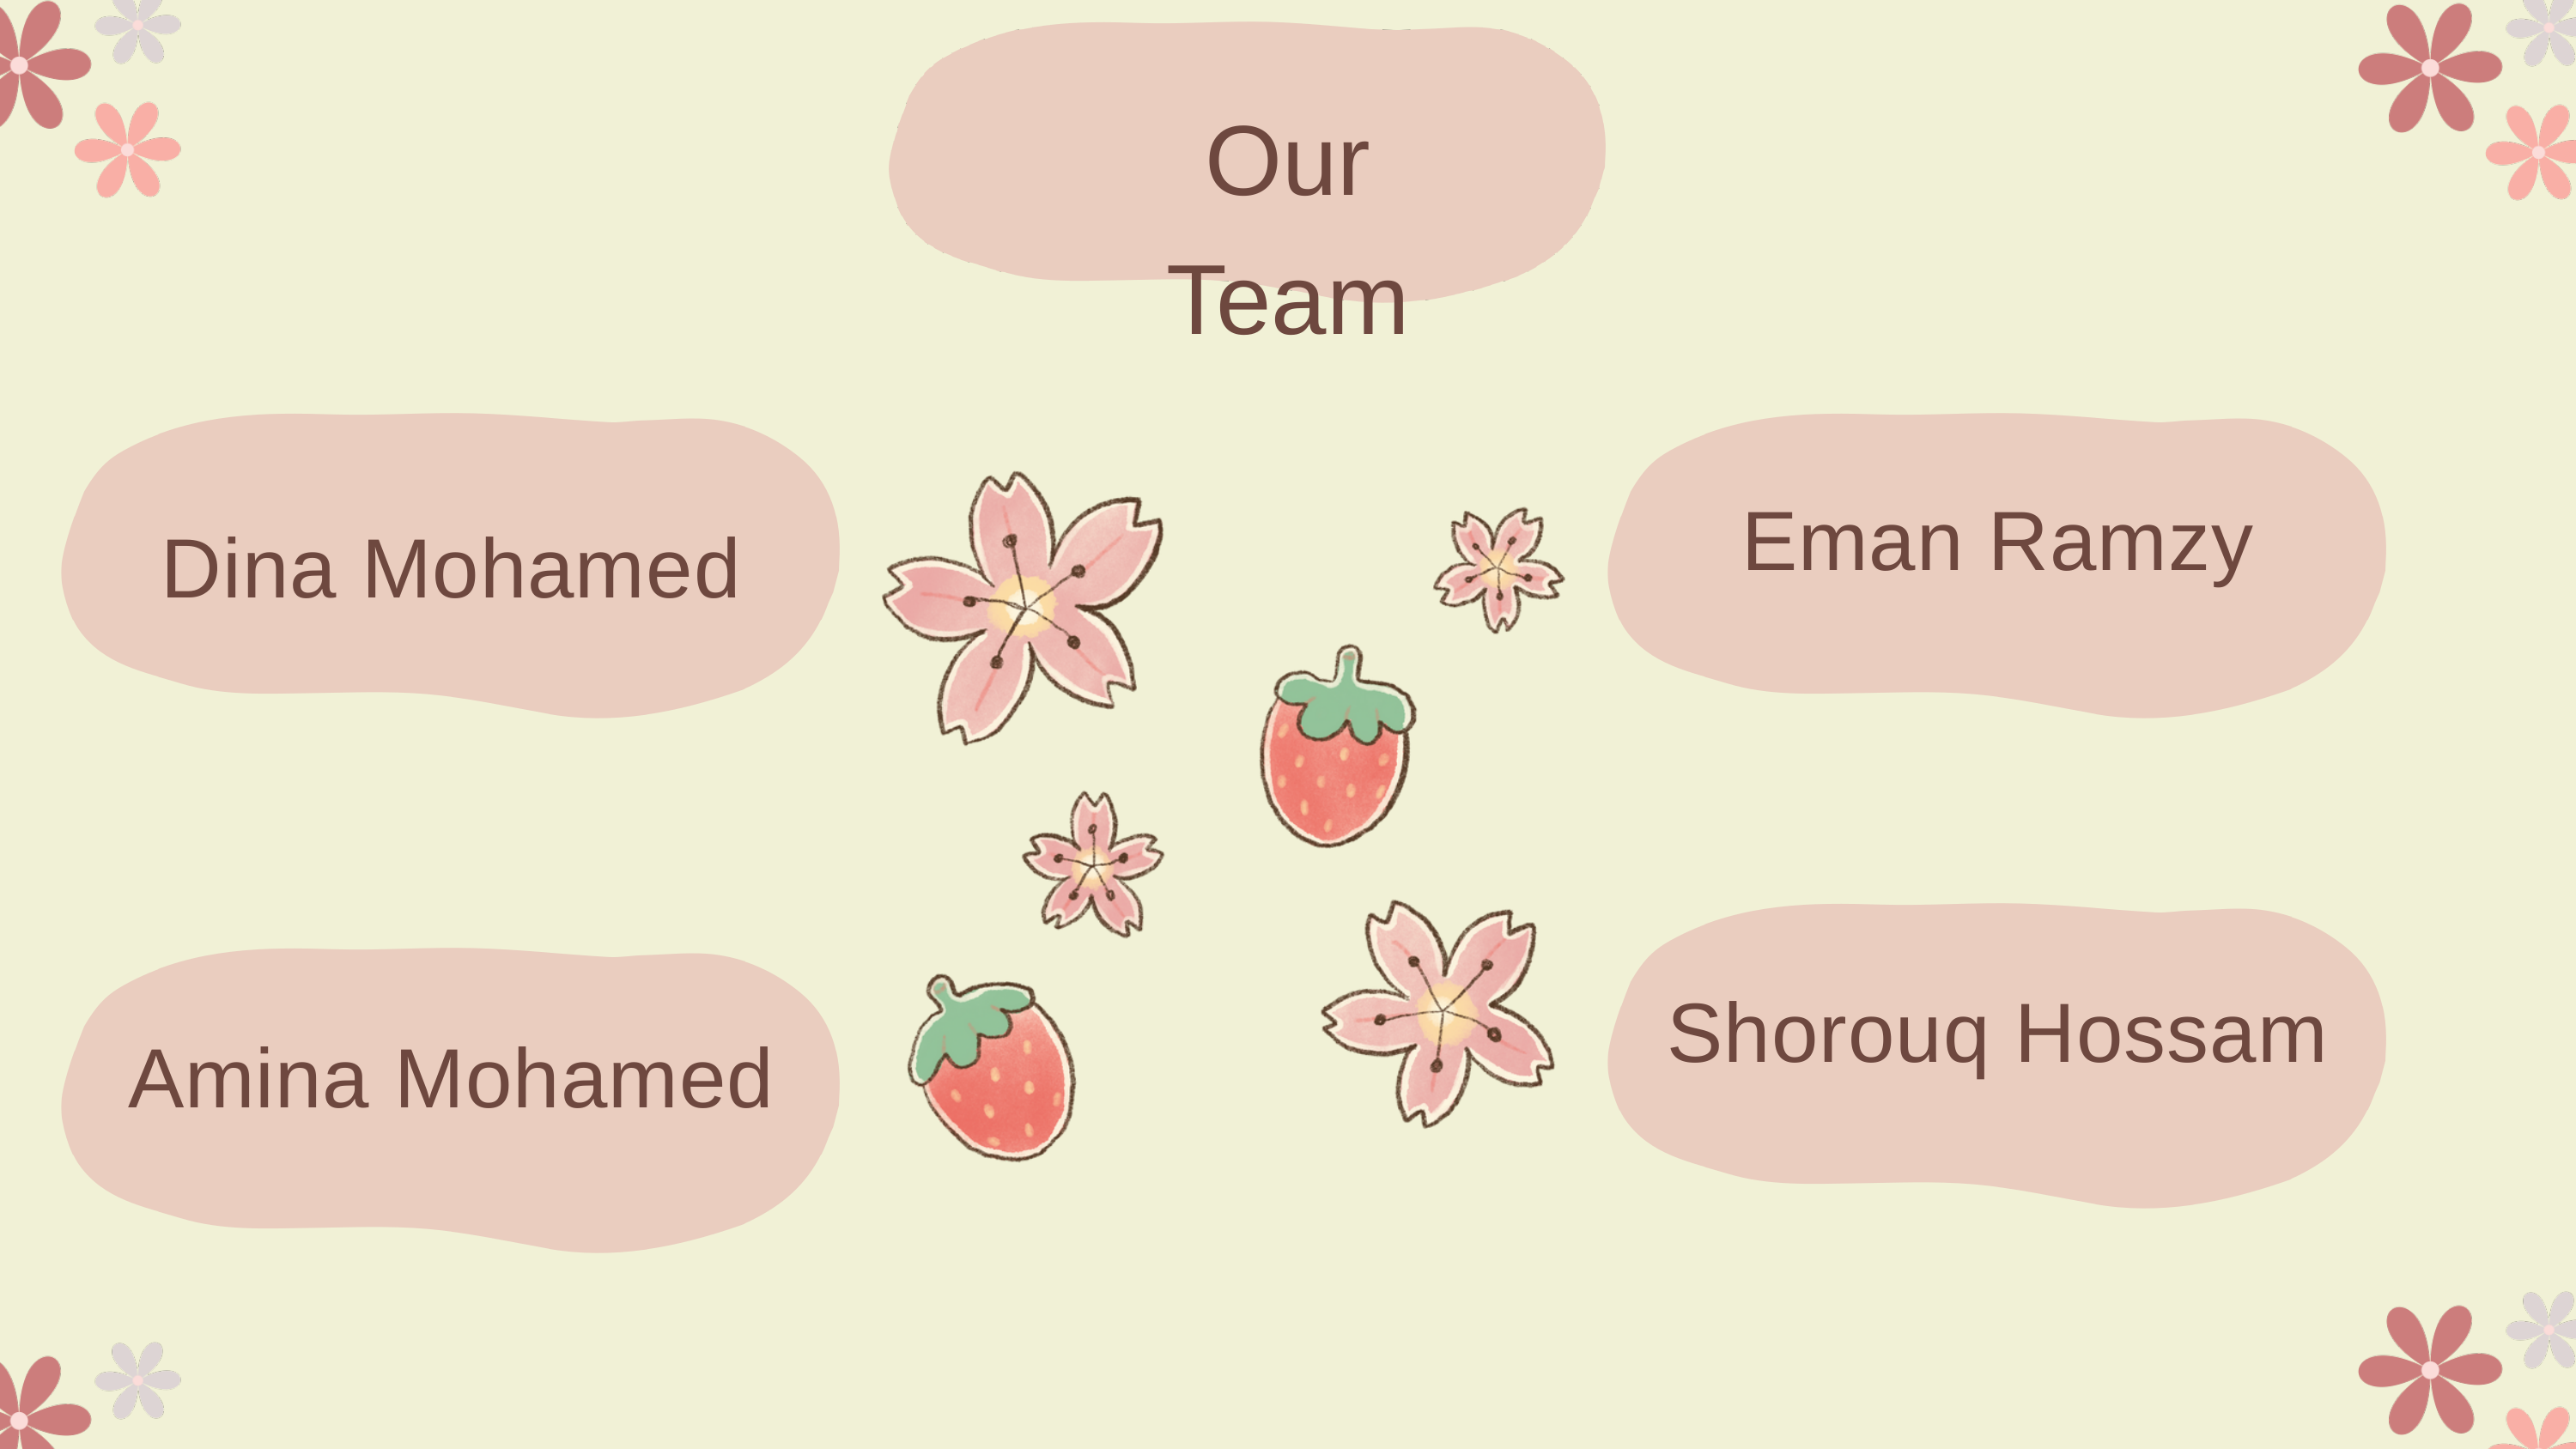

Our Team

Dina Mohamed

Eman Ramzy

Shorouq Hossam

Amina Mohamed